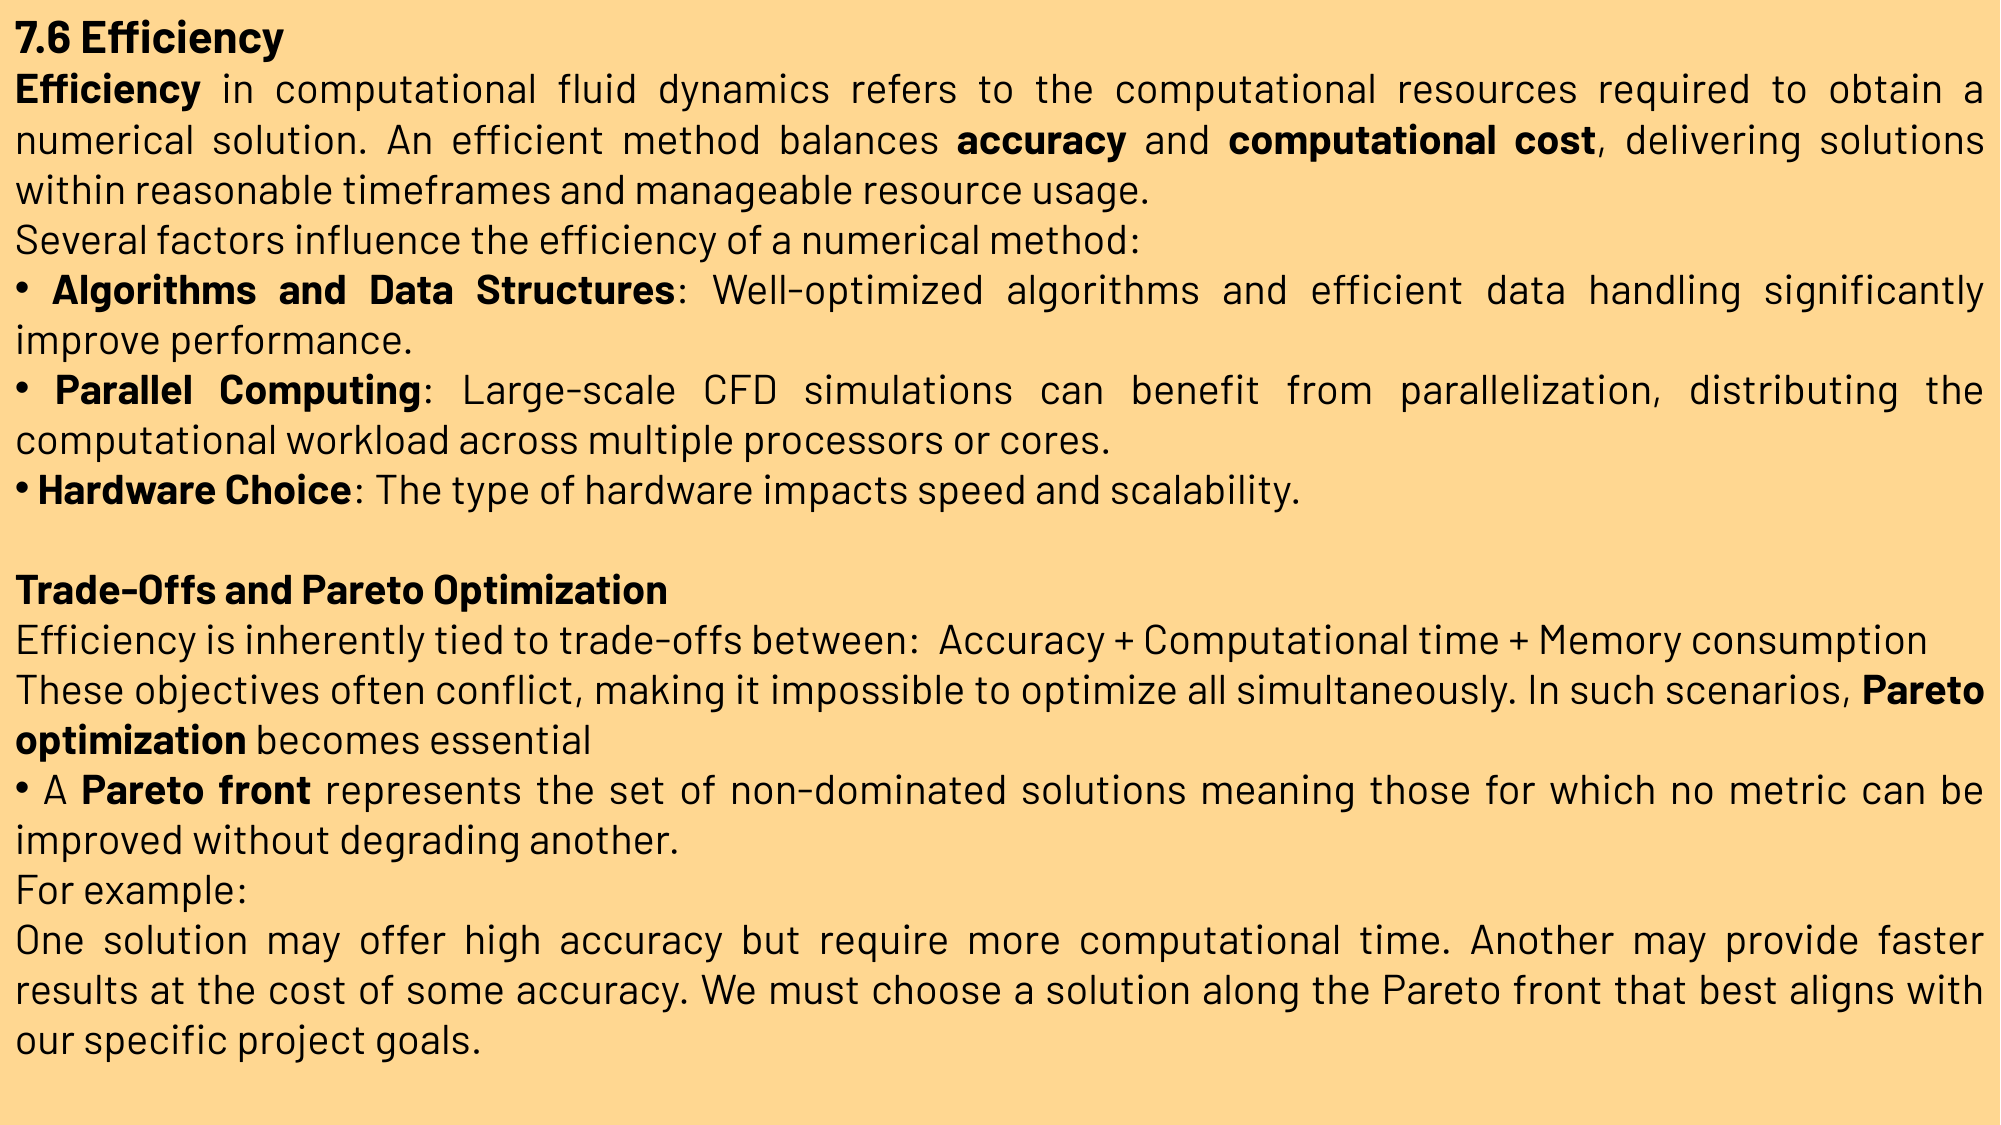

7.6 Efficiency
Efficiency in computational fluid dynamics refers to the computational resources required to obtain a numerical solution. An efficient method balances accuracy and computational cost, delivering solutions within reasonable timeframes and manageable resource usage.
Several factors influence the efficiency of a numerical method:
 Algorithms and Data Structures: Well-optimized algorithms and efficient data handling significantly improve performance.
 Parallel Computing: Large-scale CFD simulations can benefit from parallelization, distributing the computational workload across multiple processors or cores.
 Hardware Choice: The type of hardware impacts speed and scalability.

Trade-Offs and Pareto Optimization
Efficiency is inherently tied to trade-offs between:  Accuracy + Computational time + Memory consumption
These objectives often conflict, making it impossible to optimize all simultaneously. In such scenarios, Pareto optimization becomes essential
 A Pareto front represents the set of non-dominated solutions meaning those for which no metric can be improved without degrading another.
For example:
One solution may offer high accuracy but require more computational time. Another may provide faster results at the cost of some accuracy. We must choose a solution along the Pareto front that best aligns with our specific project goals.